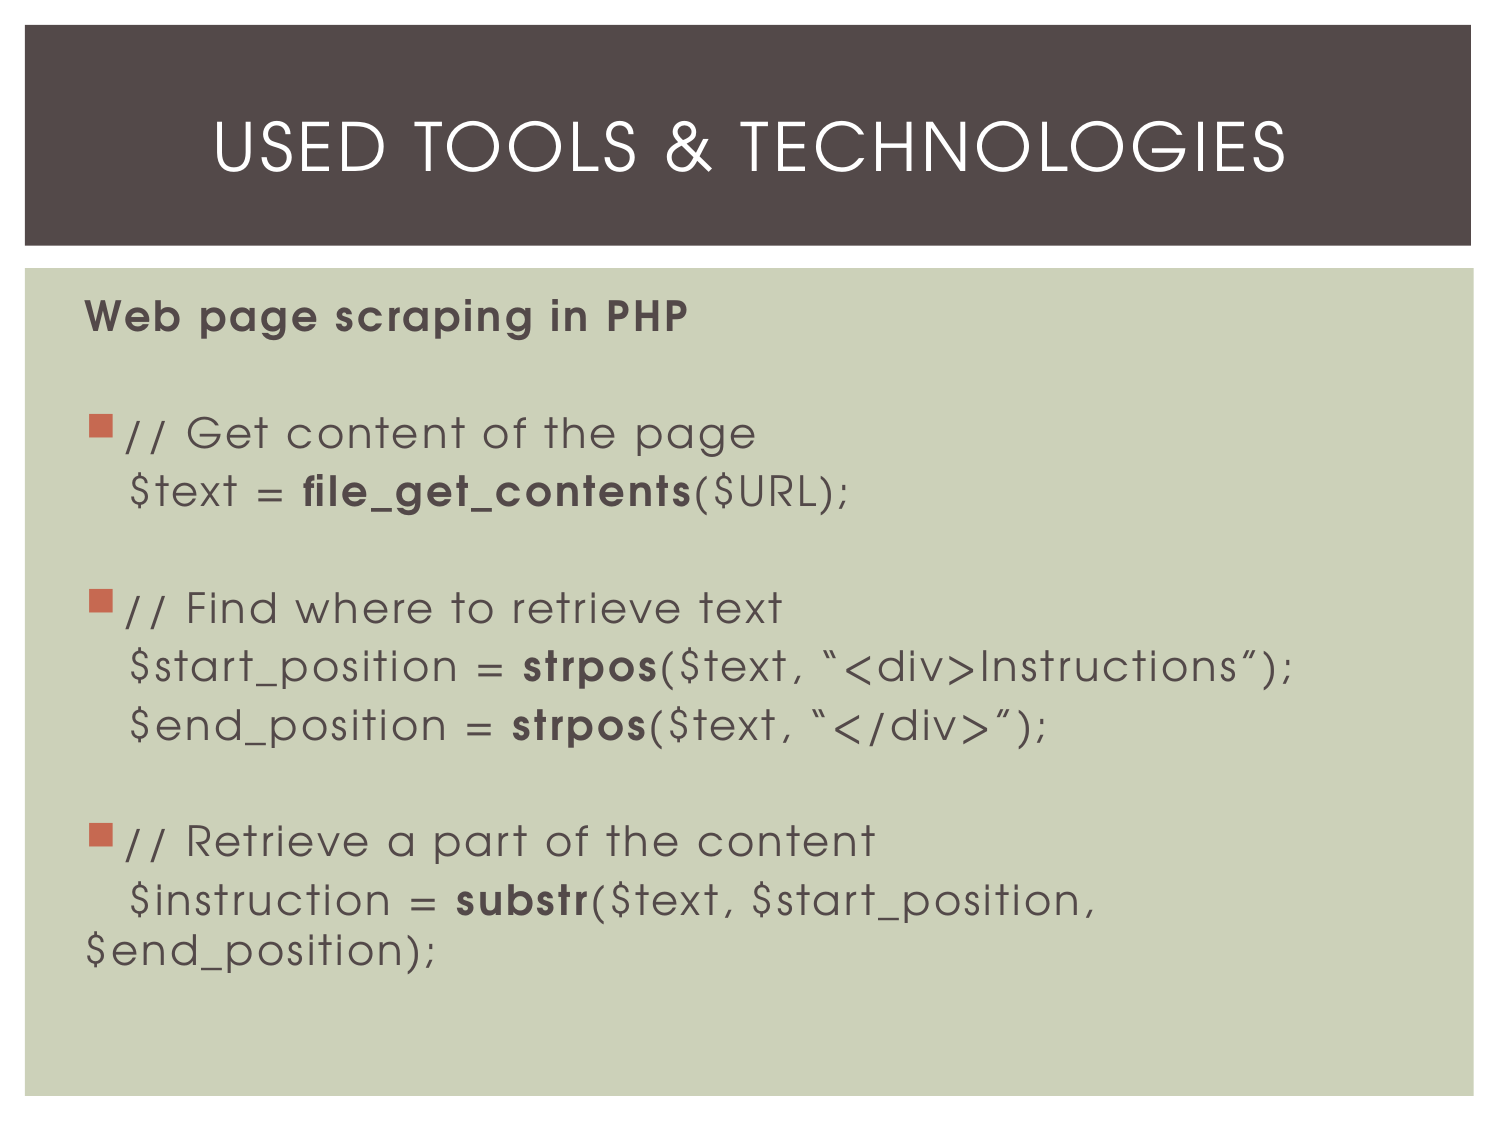

# Used tools & technologies
Web page scraping in PHP

// Get content of the page
   $text = file_get_contents($URL);

// Find where to retrieve text
   $start_position = strpos($text, “<div>Instructions”);
   $end_position = strpos($text, “</div>”);

// Retrieve a part of the content
   $instruction = substr($text, $start_position, $end_position);